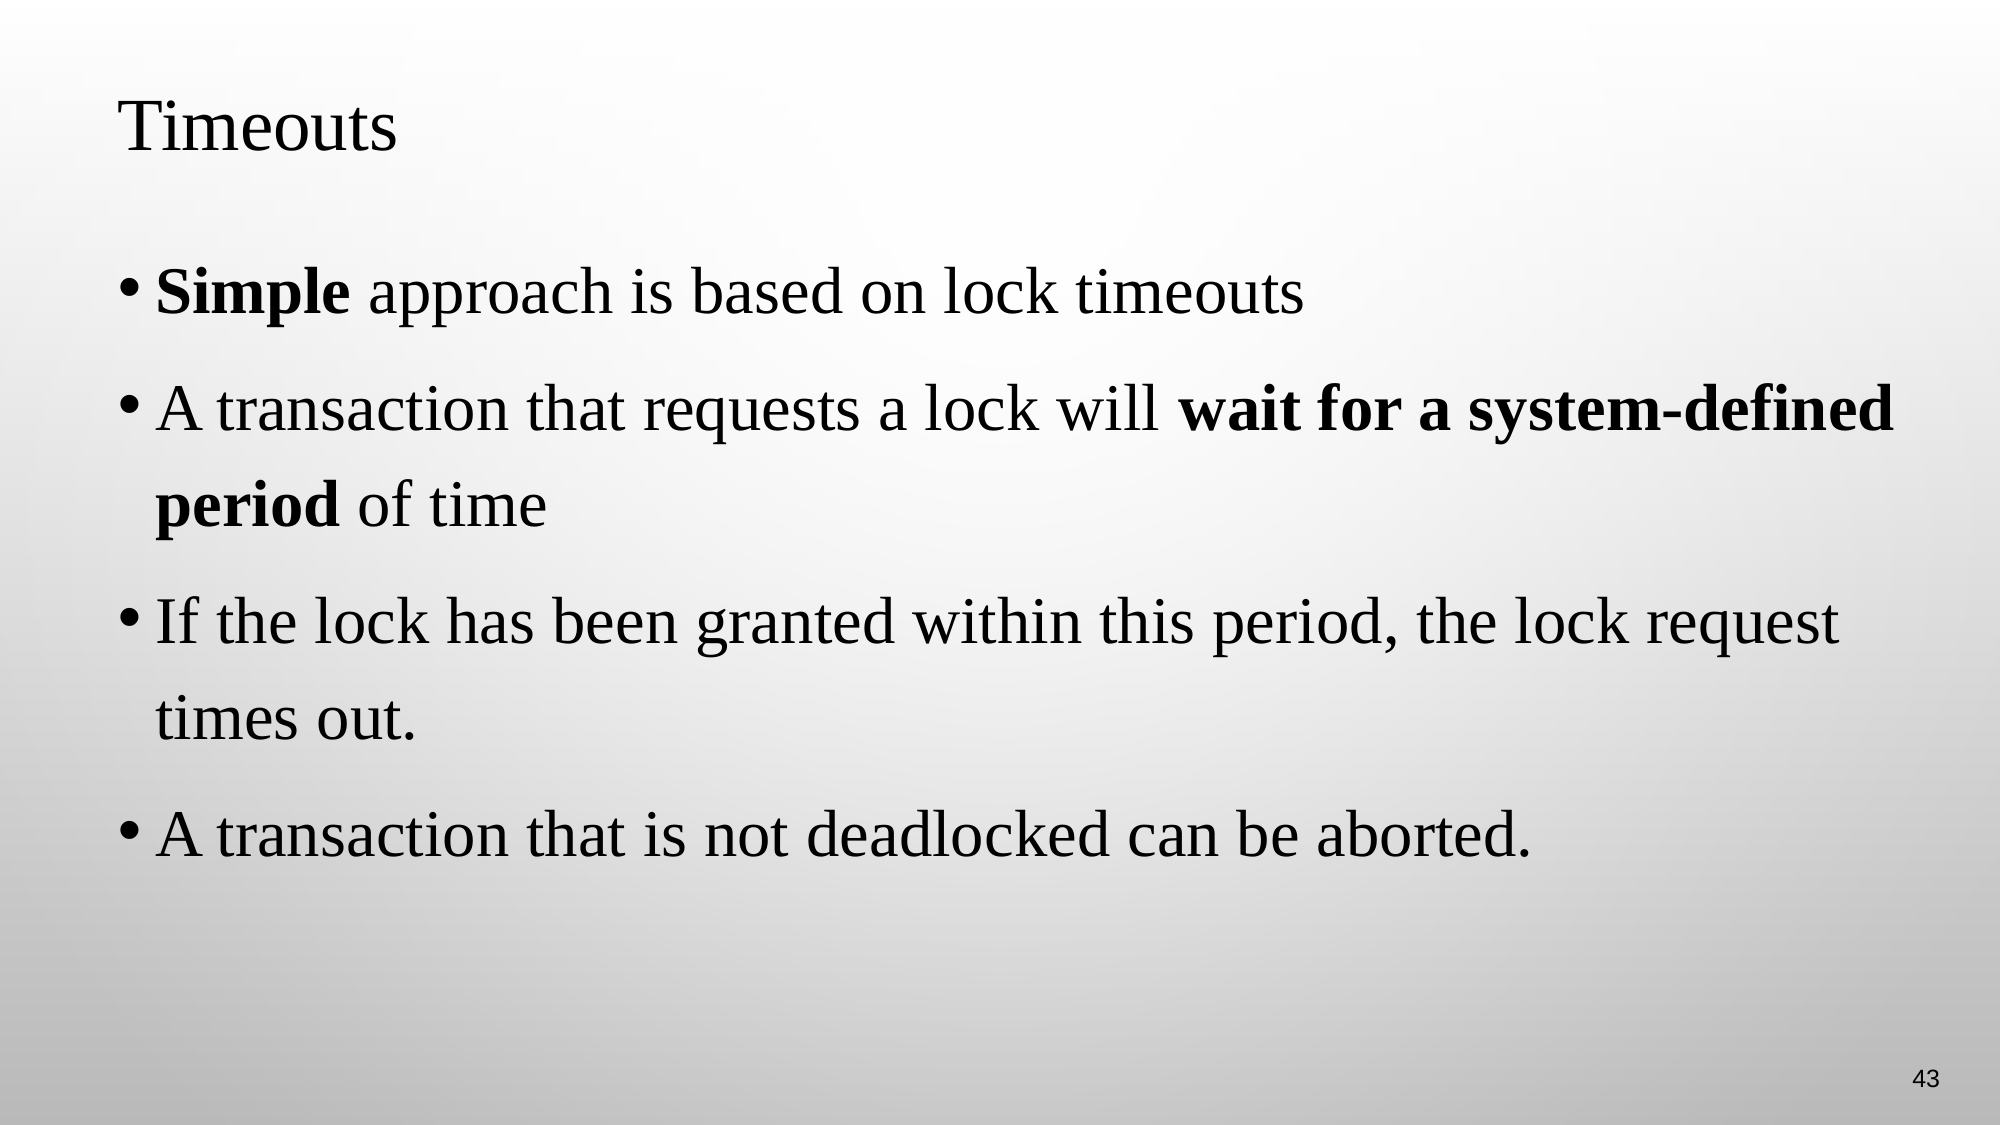

# Timeouts
Simple approach is based on lock timeouts
A transaction that requests a lock will wait for a system-defined period of time
If the lock has been granted within this period, the lock request times out.
A transaction that is not deadlocked can be aborted.
43